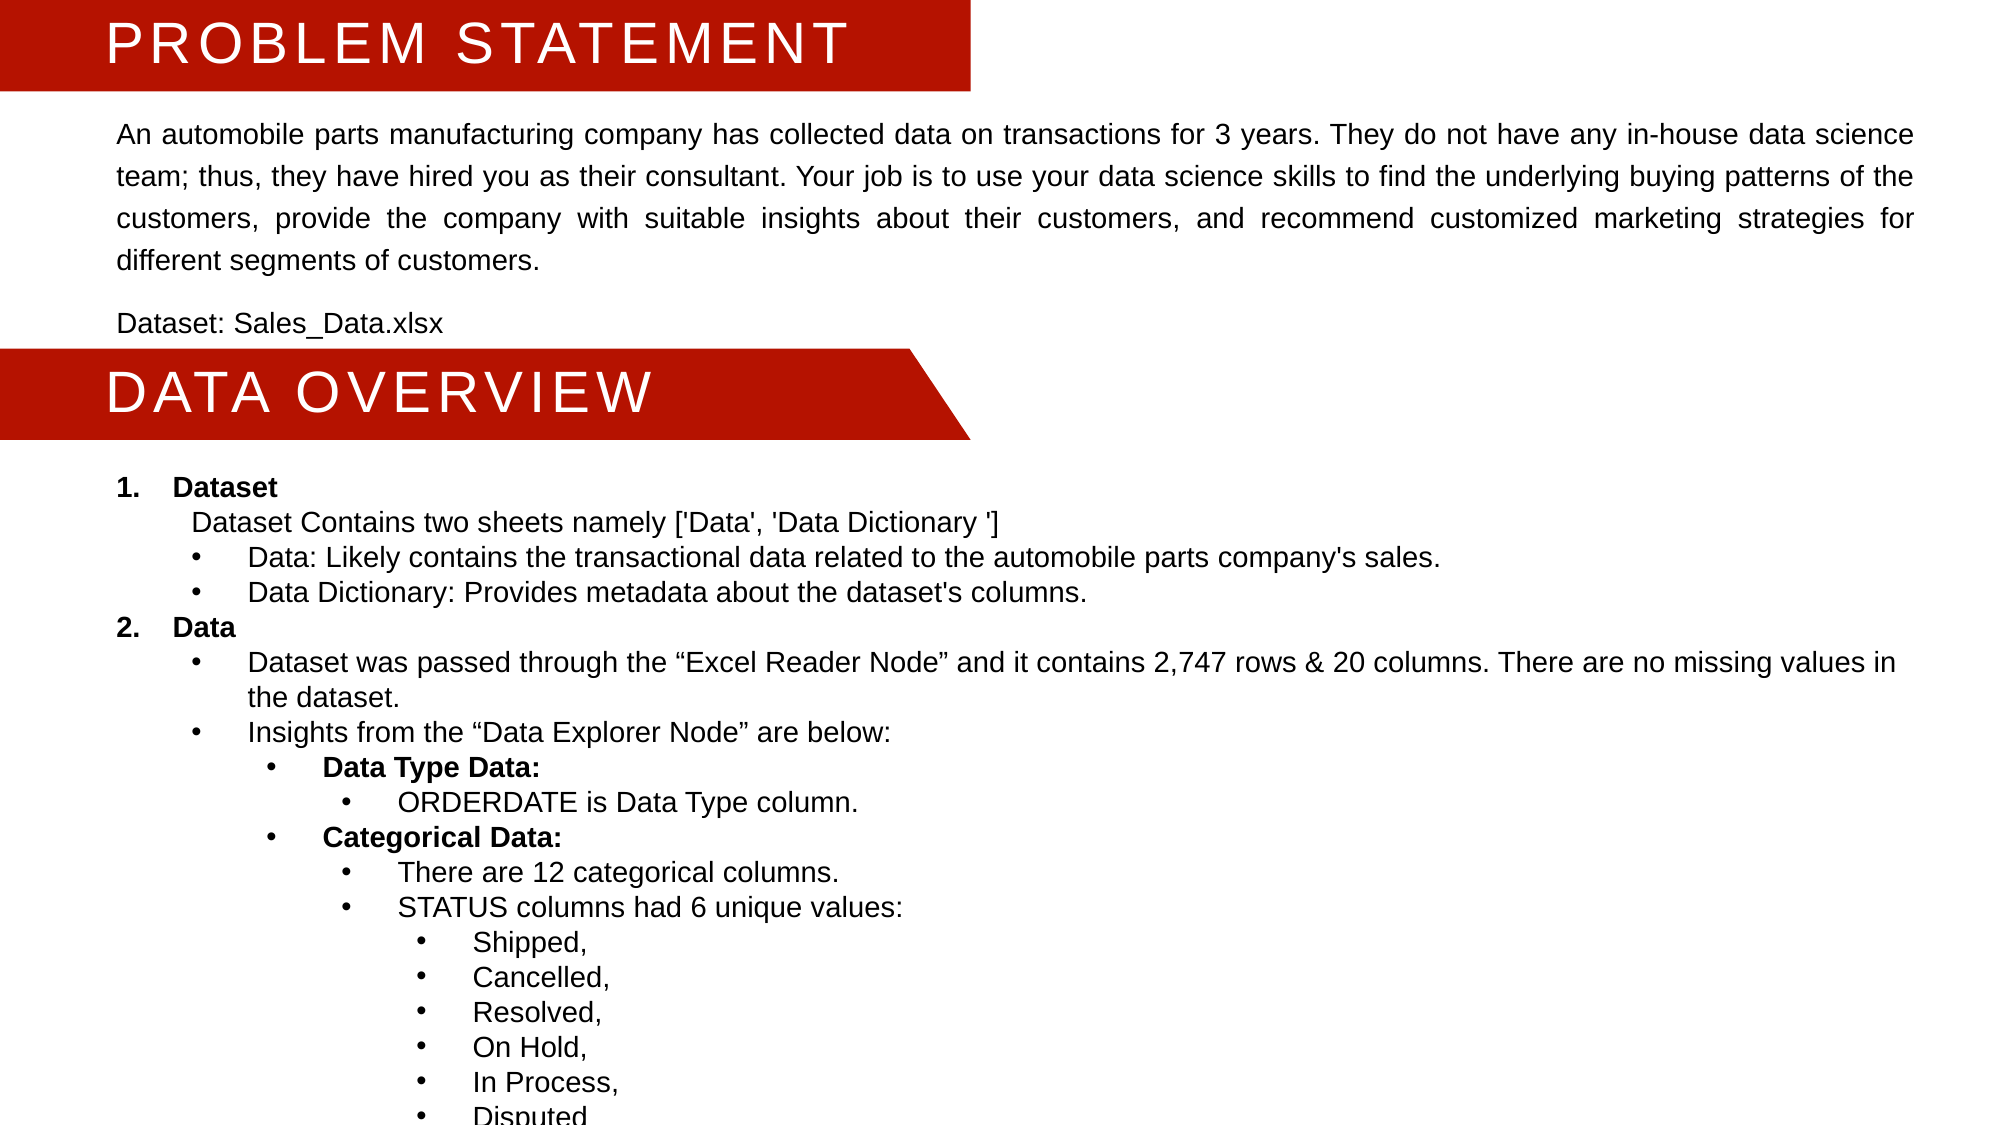

# Problem Statement
An automobile parts manufacturing company has collected data on transactions for 3 years. They do not have any in-house data science team; thus, they have hired you as their consultant. Your job is to use your data science skills to find the underlying buying patterns of the customers, provide the company with suitable insights about their customers, and recommend customized marketing strategies for different segments of customers.
Dataset: Sales_Data.xlsx
Data Overview
Dataset
Dataset Contains two sheets namely ['Data', 'Data Dictionary ']
Data: Likely contains the transactional data related to the automobile parts company's sales.
Data Dictionary: Provides metadata about the dataset's columns.
Data
Dataset was passed through the “Excel Reader Node” and it contains 2,747 rows & 20 columns. There are no missing values in the dataset.
Insights from the “Data Explorer Node” are below:
Data Type Data:
ORDERDATE is Data Type column.
Categorical Data:
There are 12 categorical columns.
STATUS columns had 6 unique values:
Shipped,
Cancelled,
Resolved,
On Hold,
In Process,
Disputed